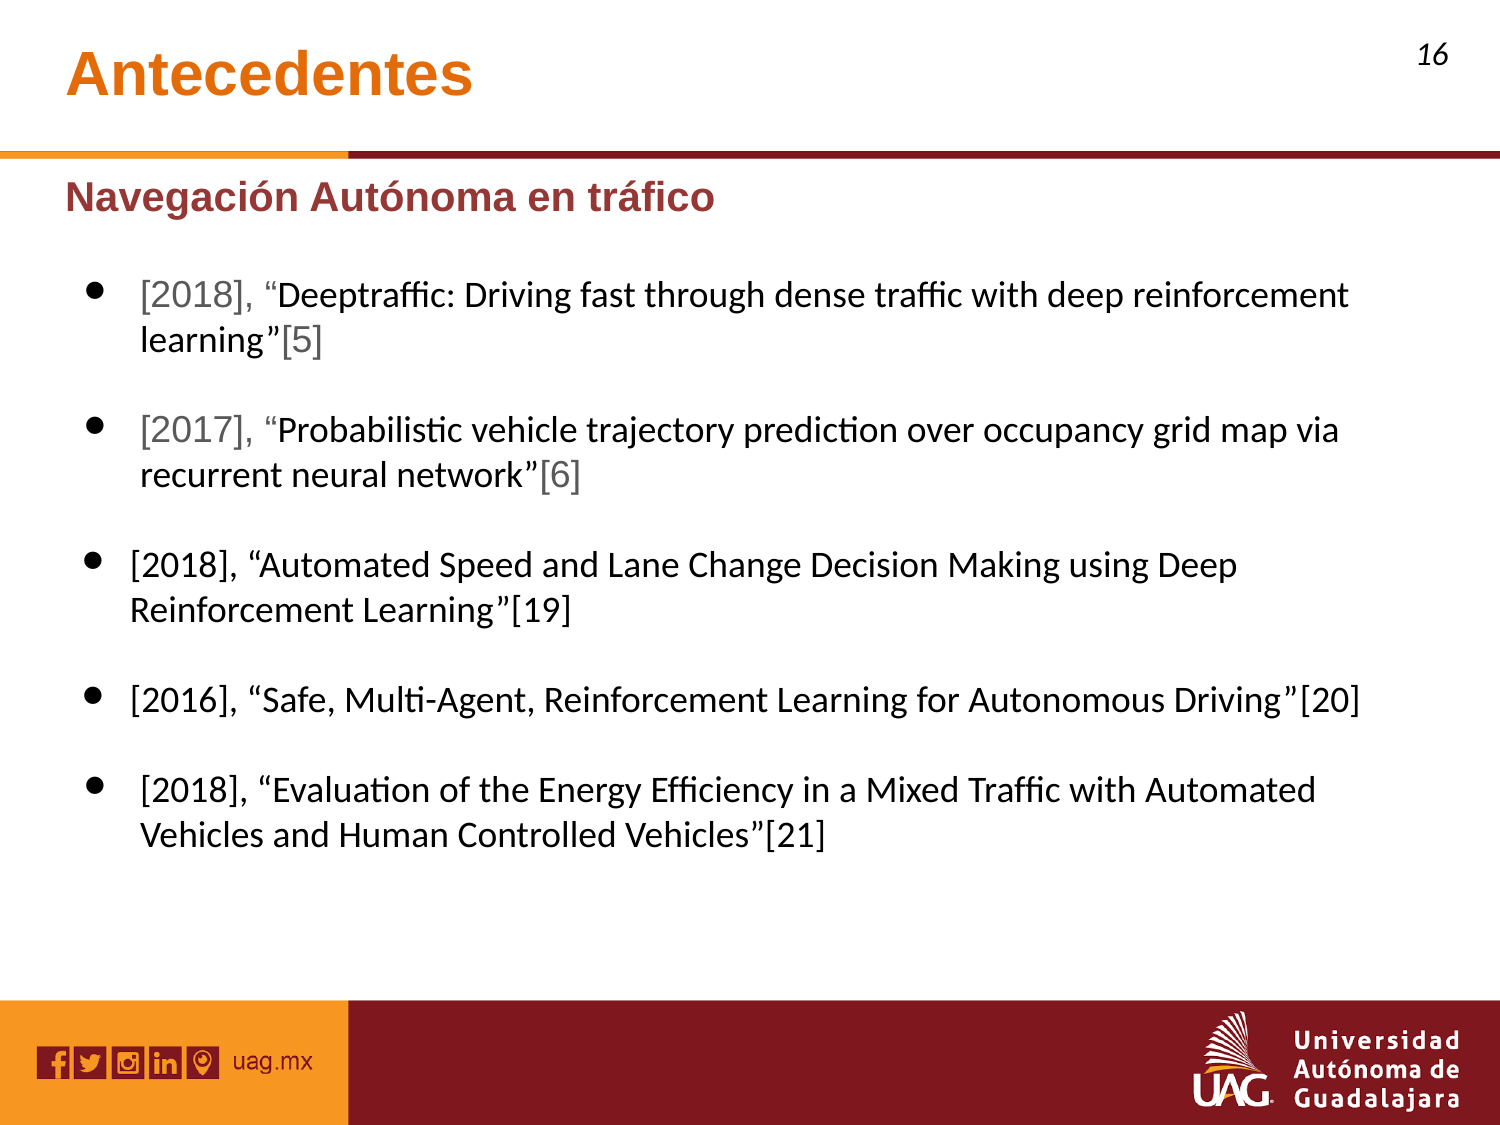

Antecedentes
16
Navegación Autónoma en tráfico

[2018], “Deeptraffic: Driving fast through dense traffic with deep reinforcement learning”[5]

[2017], “Probabilistic vehicle trajectory prediction over occupancy grid map via recurrent neural network”[6]

[2018], “Automated Speed and Lane Change Decision Making using Deep Reinforcement Learning”[19]

[2016], “Safe, Multi-Agent, Reinforcement Learning for Autonomous Driving”[20]

[2018], “Evaluation of the Energy Efﬁciency in a Mixed Trafﬁc with Automated Vehicles and Human Controlled Vehicles”[21]